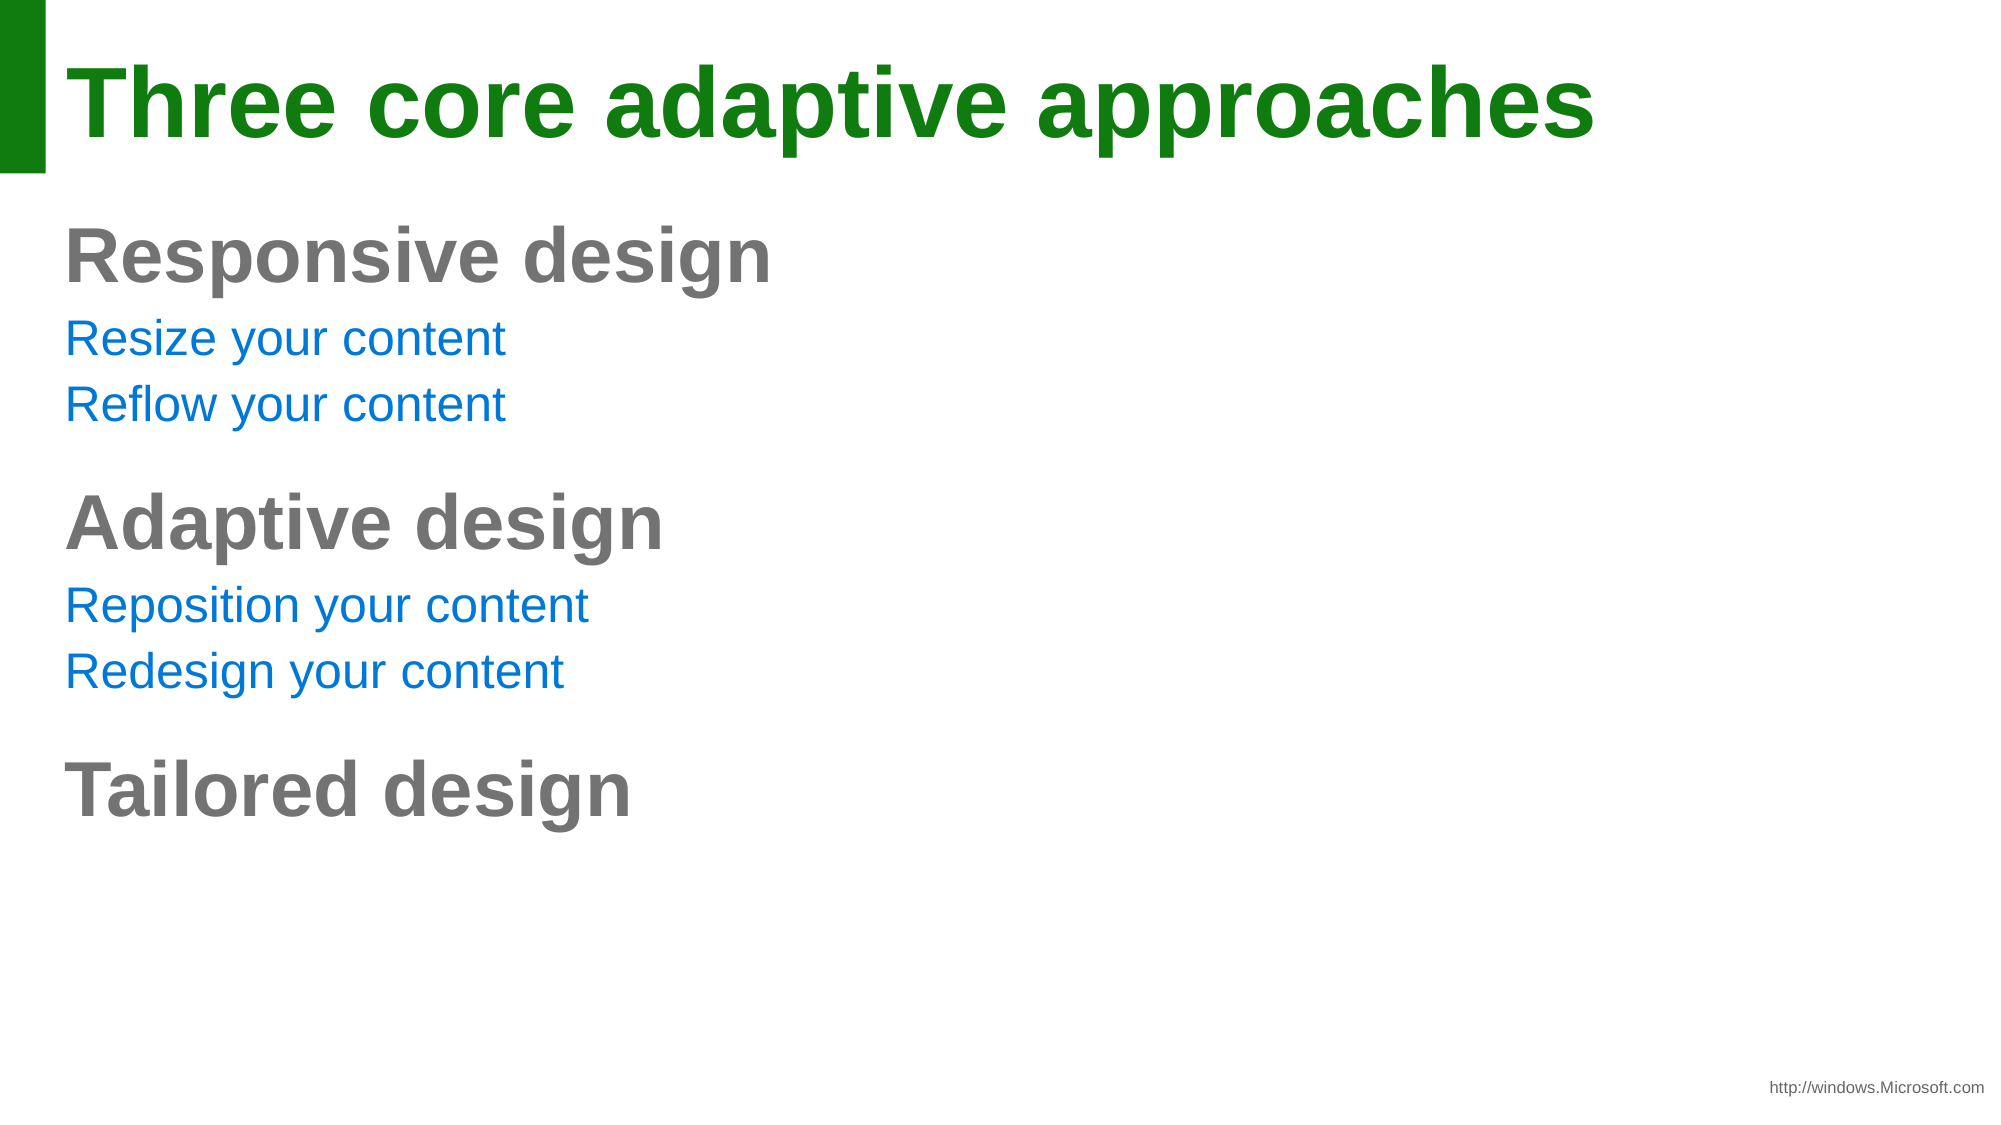

# Three core adaptive approaches
Responsive design
Resize your content
Reflow your content
Adaptive design
Reposition your content
Redesign your content
Tailored design